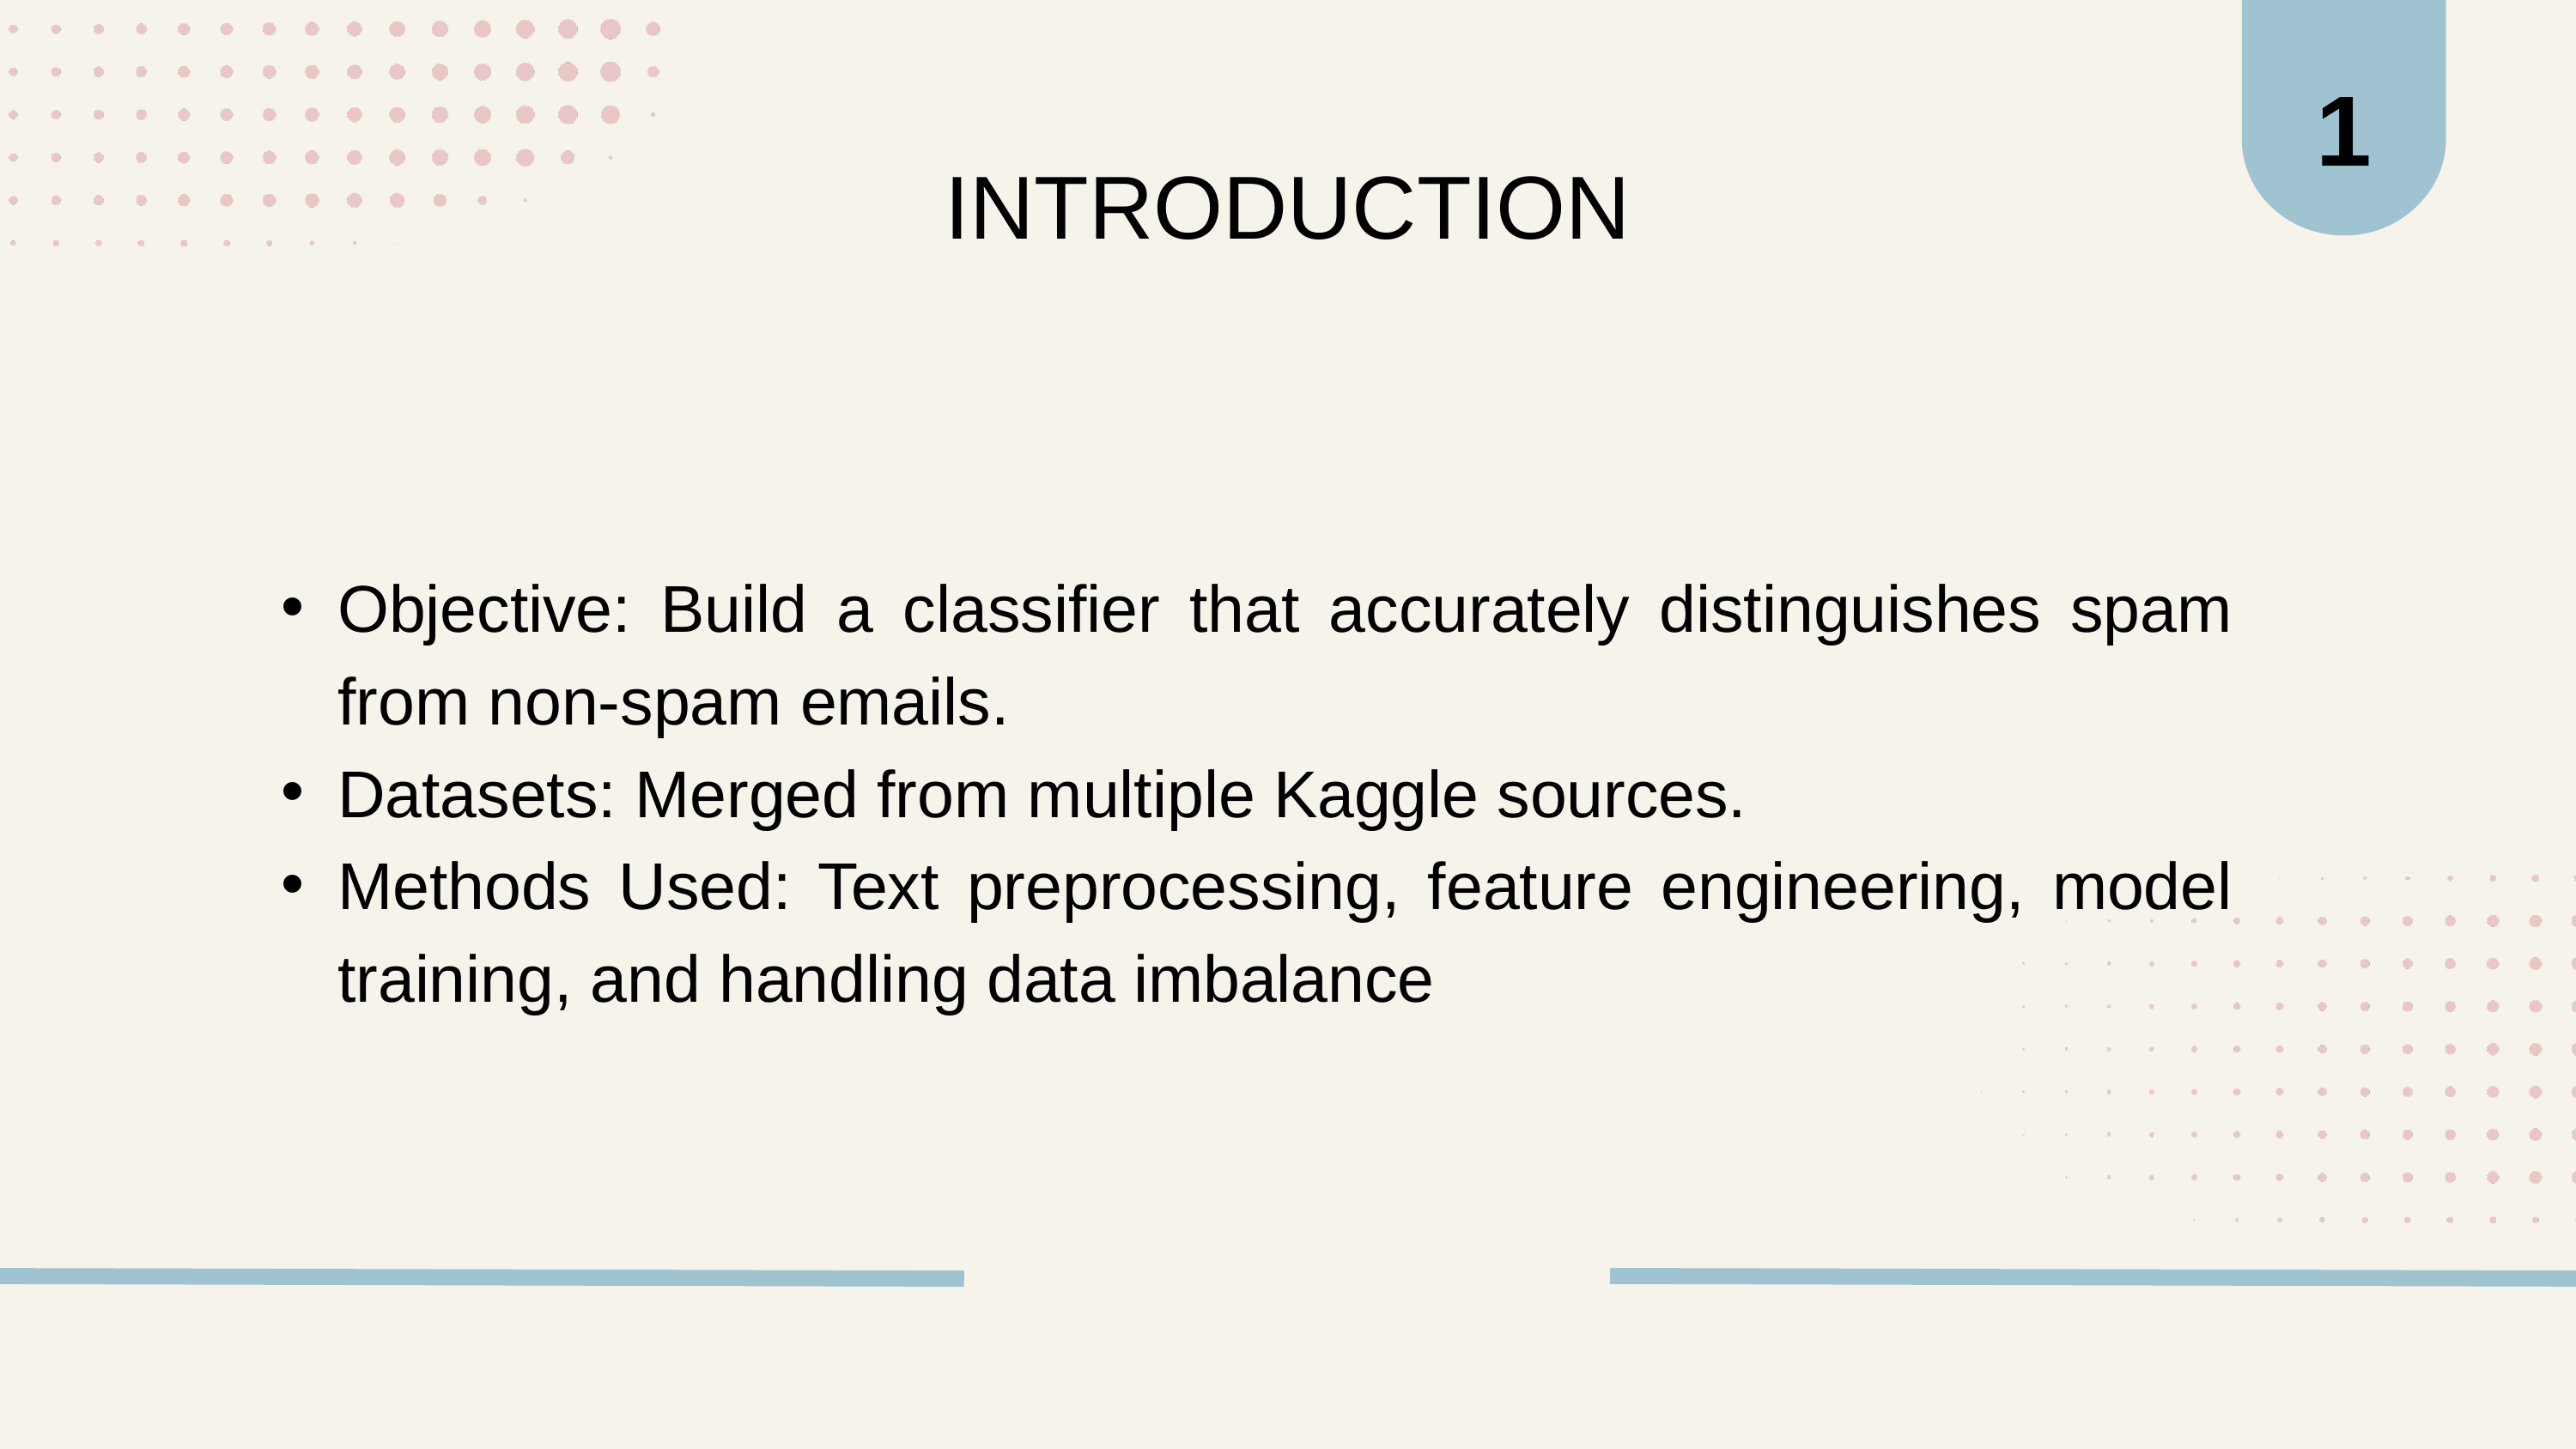

1

INTRODUCTION
Objective: Build a classifier that accurately distinguishes spam from non-spam emails.
Datasets: Merged from multiple Kaggle sources.
Methods Used: Text preprocessing, feature engineering, model training, and handling data imbalance